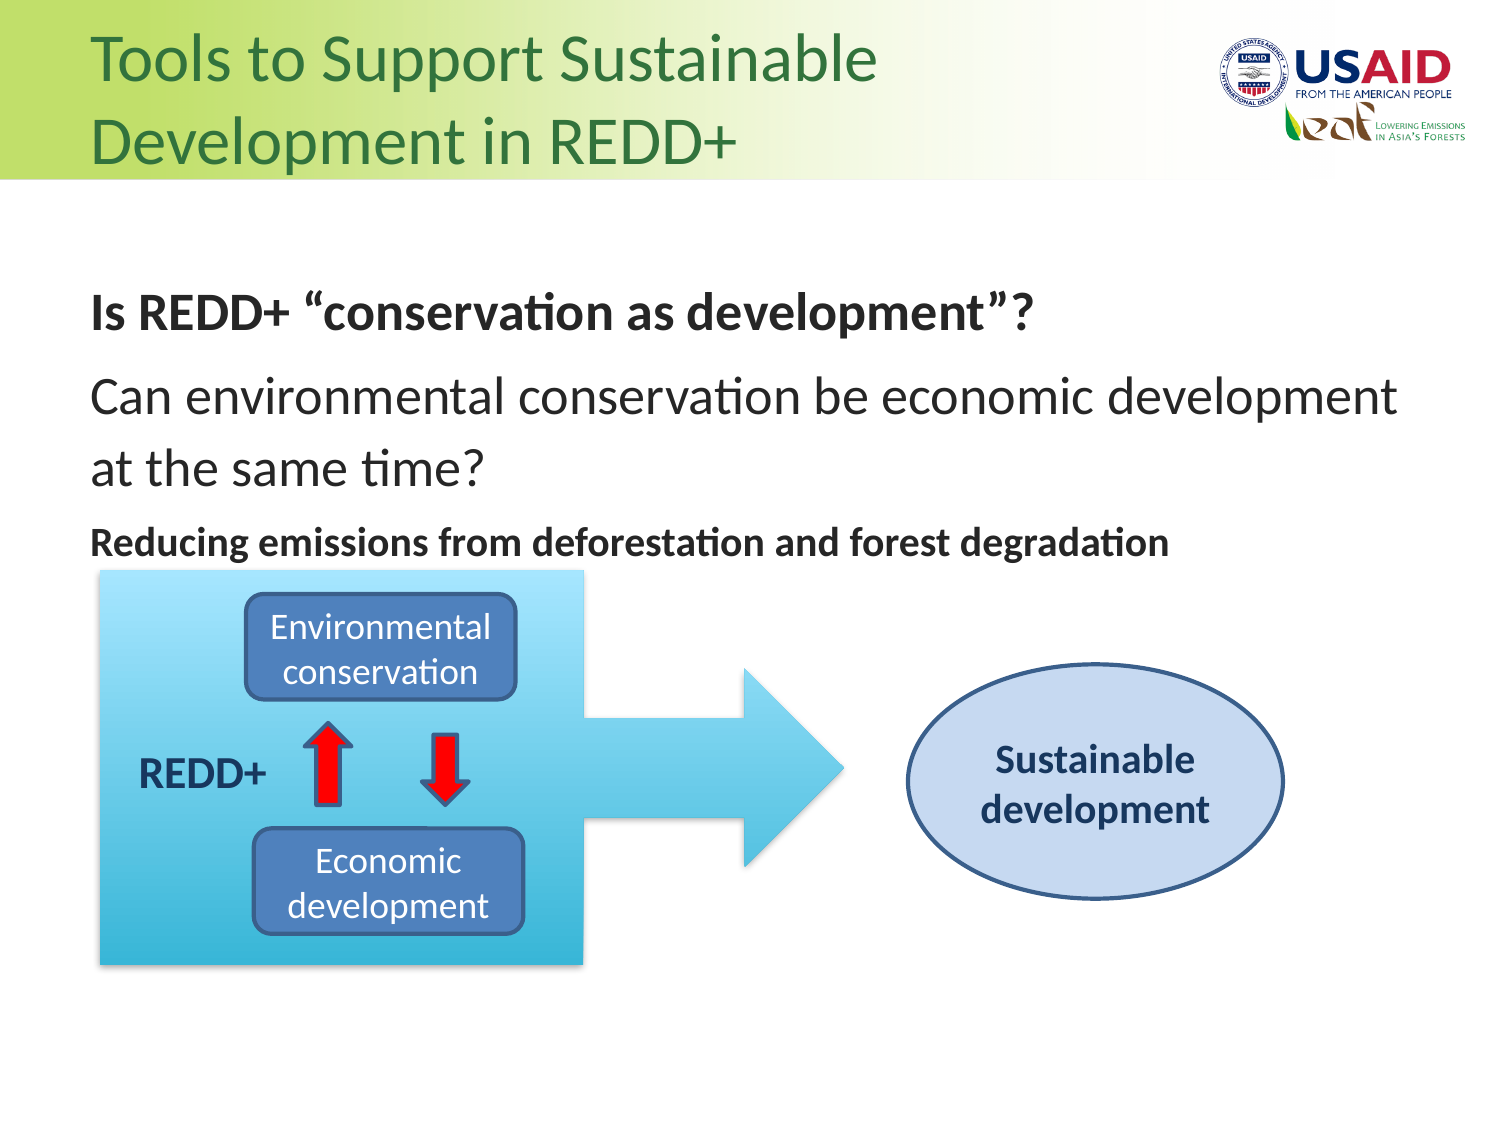

# Tools to Support Sustainable Development in REDD+
Is REDD+ “conservation as development”?
Can environmental conservation be economic development at the same time?
Reducing emissions from deforestation and forest degradation

Environmental conservation
Sustainable development

REDD+
Economic development